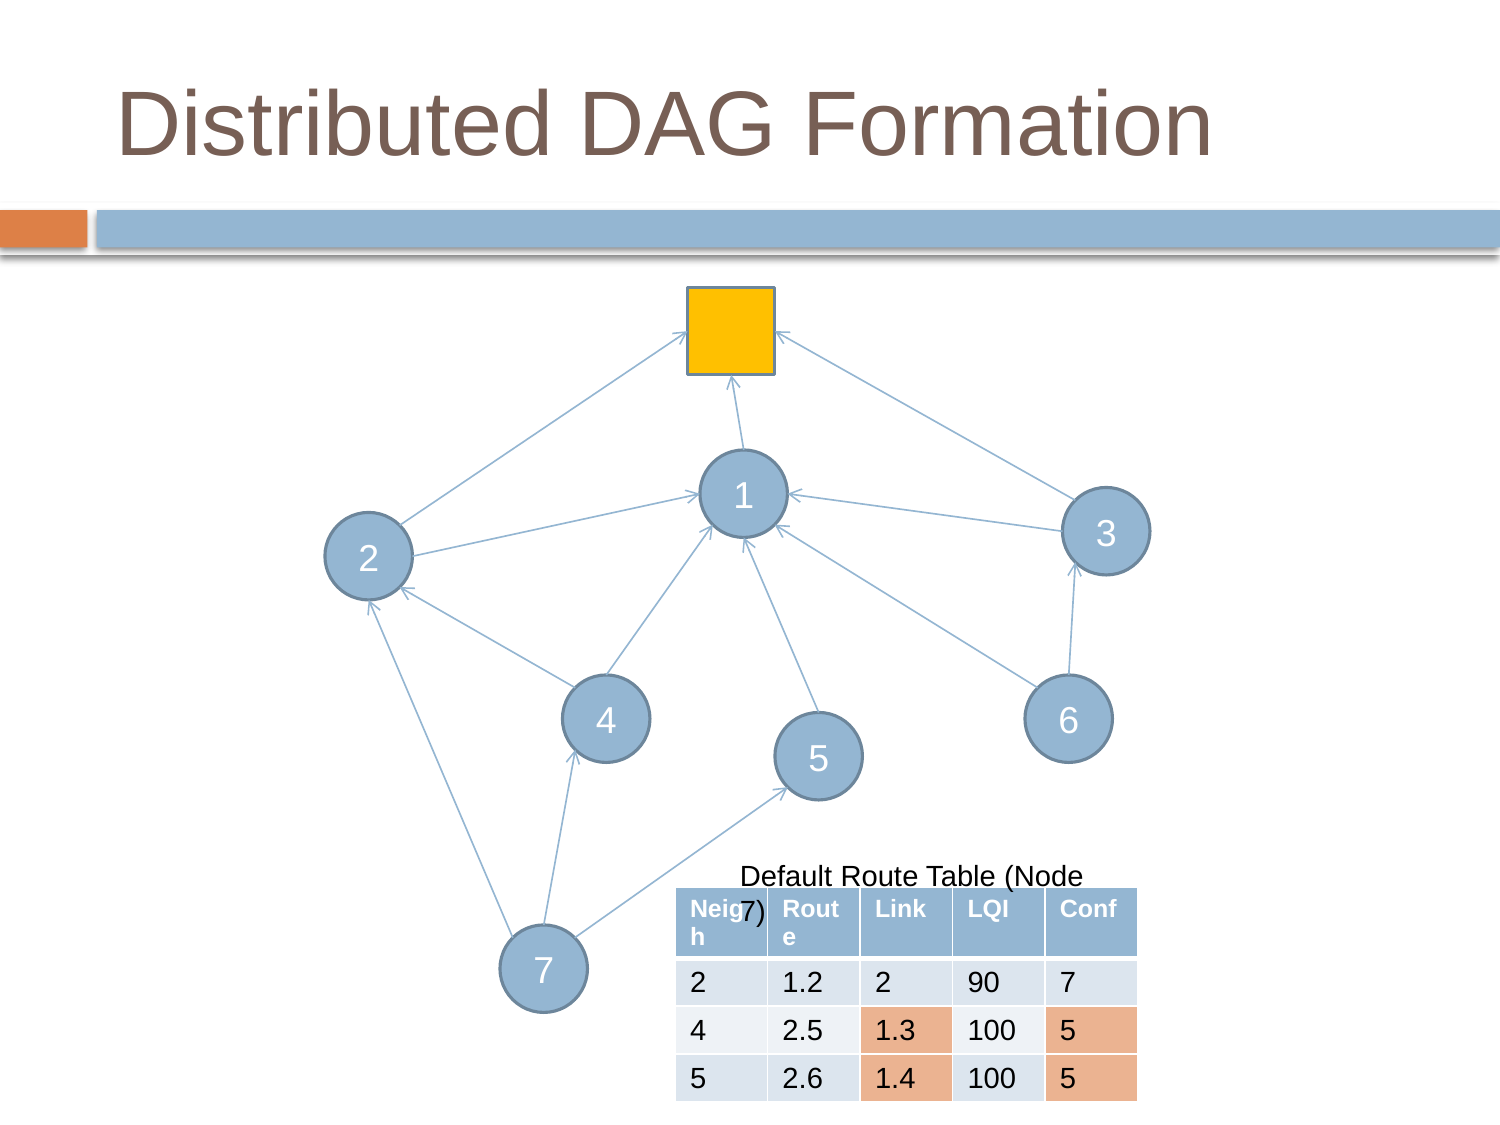

# Distributed DAG Formation

1
3
2
4
6
5
Default Route Table (Node 7)
| Neigh | Route | Link | LQI | Conf |
| --- | --- | --- | --- | --- |
| 2 | 1.2 | 2 | 90 | 7 |
| 4 | 2.5 | 1.3 | 100 | 5 |
| 5 | 2.6 | 1.4 | 100 | 5 |
7